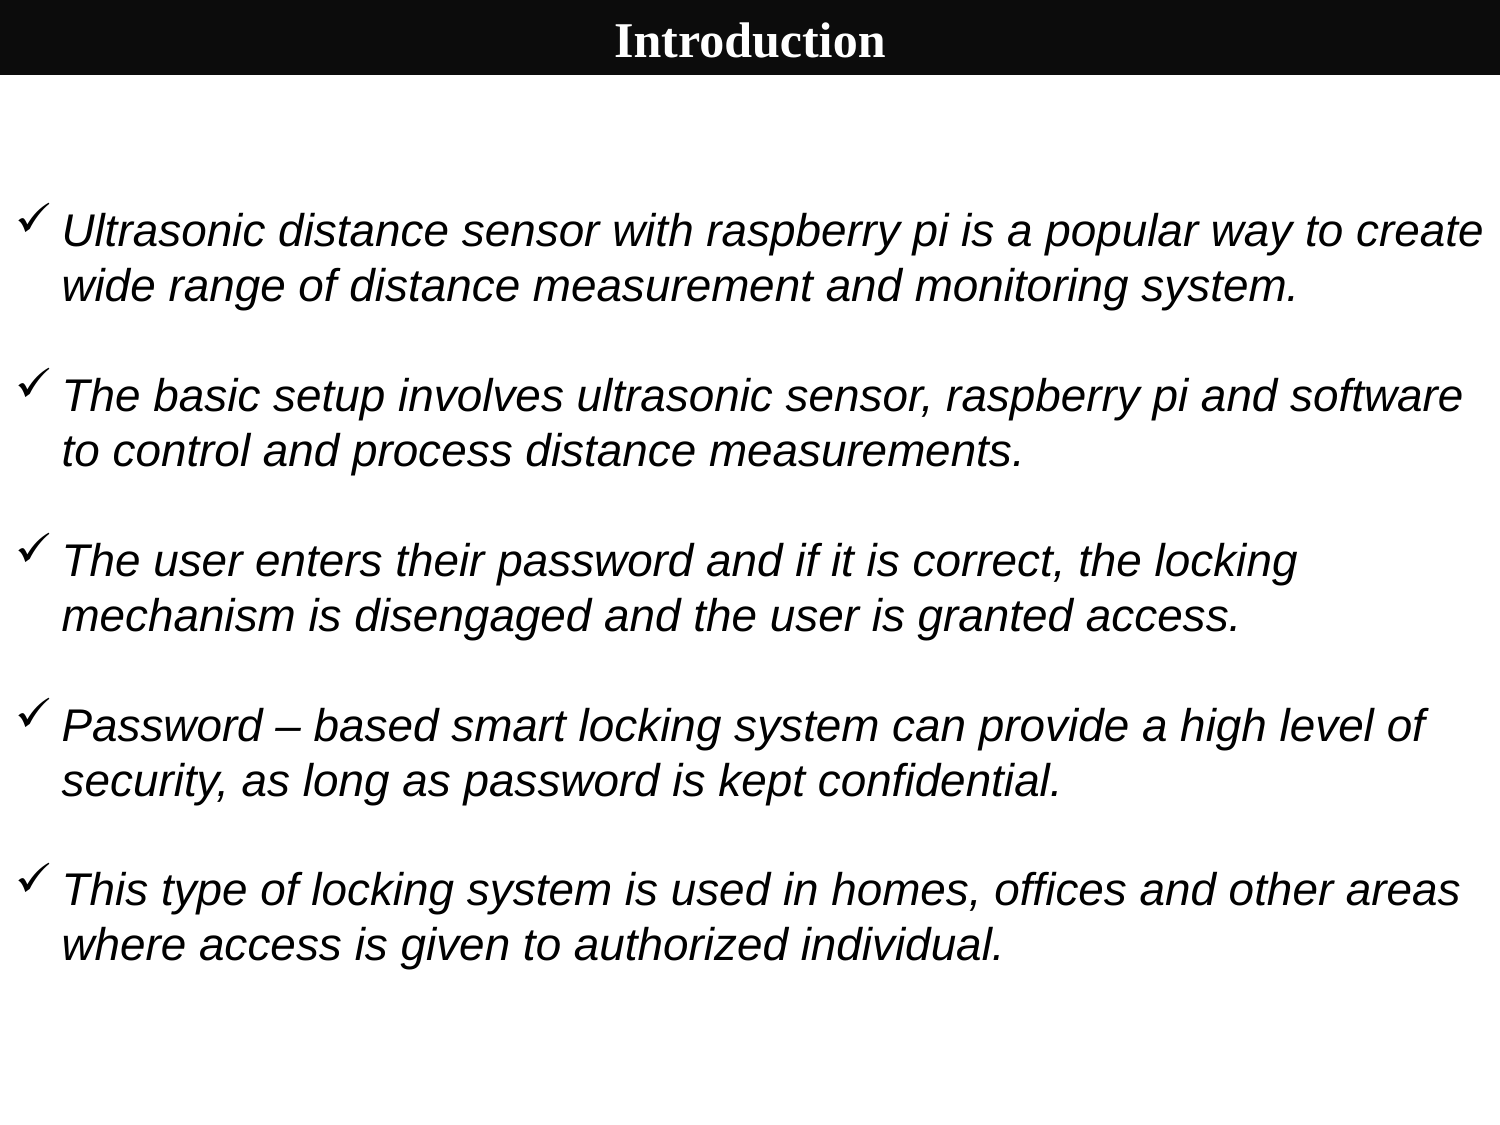

Introduction
Ultrasonic distance sensor with raspberry pi is a popular way to create wide range of distance measurement and monitoring system.

The basic setup involves ultrasonic sensor, raspberry pi and software to control and process distance measurements.

The user enters their password and if it is correct, the locking mechanism is disengaged and the user is granted access.

Password – based smart locking system can provide a high level of security, as long as password is kept confidential.

This type of locking system is used in homes, offices and other areas where access is given to authorized individual.